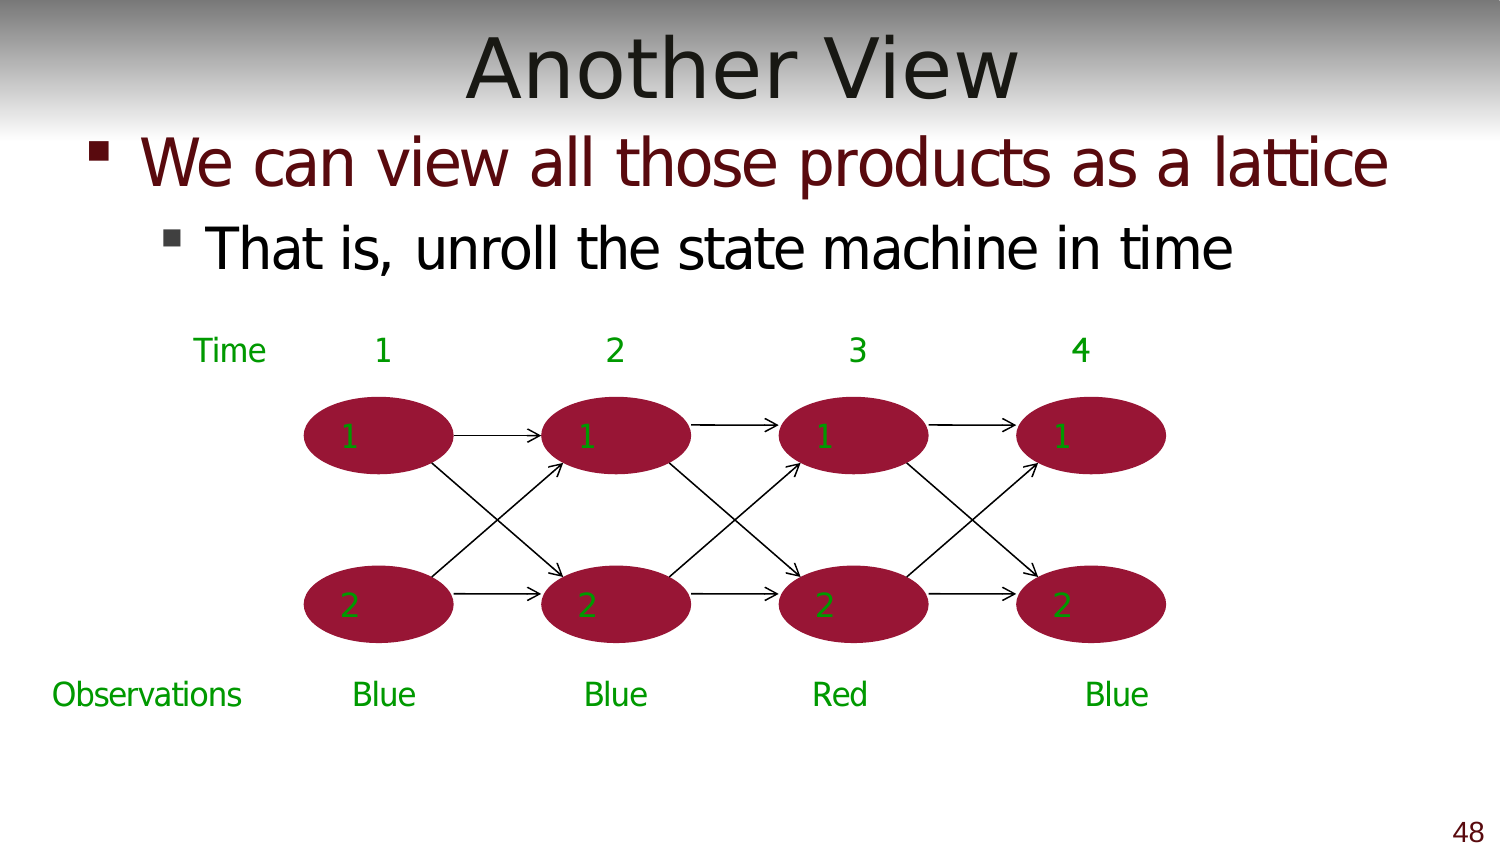

# Another View
We can view all those products as a lattice
That is, unroll the state machine in time
Time 	   1	           2                      3                    4

1
1
1
1
2
2
2
2
Observations 	Blue 	        Blue		 Red 	             Blue
48